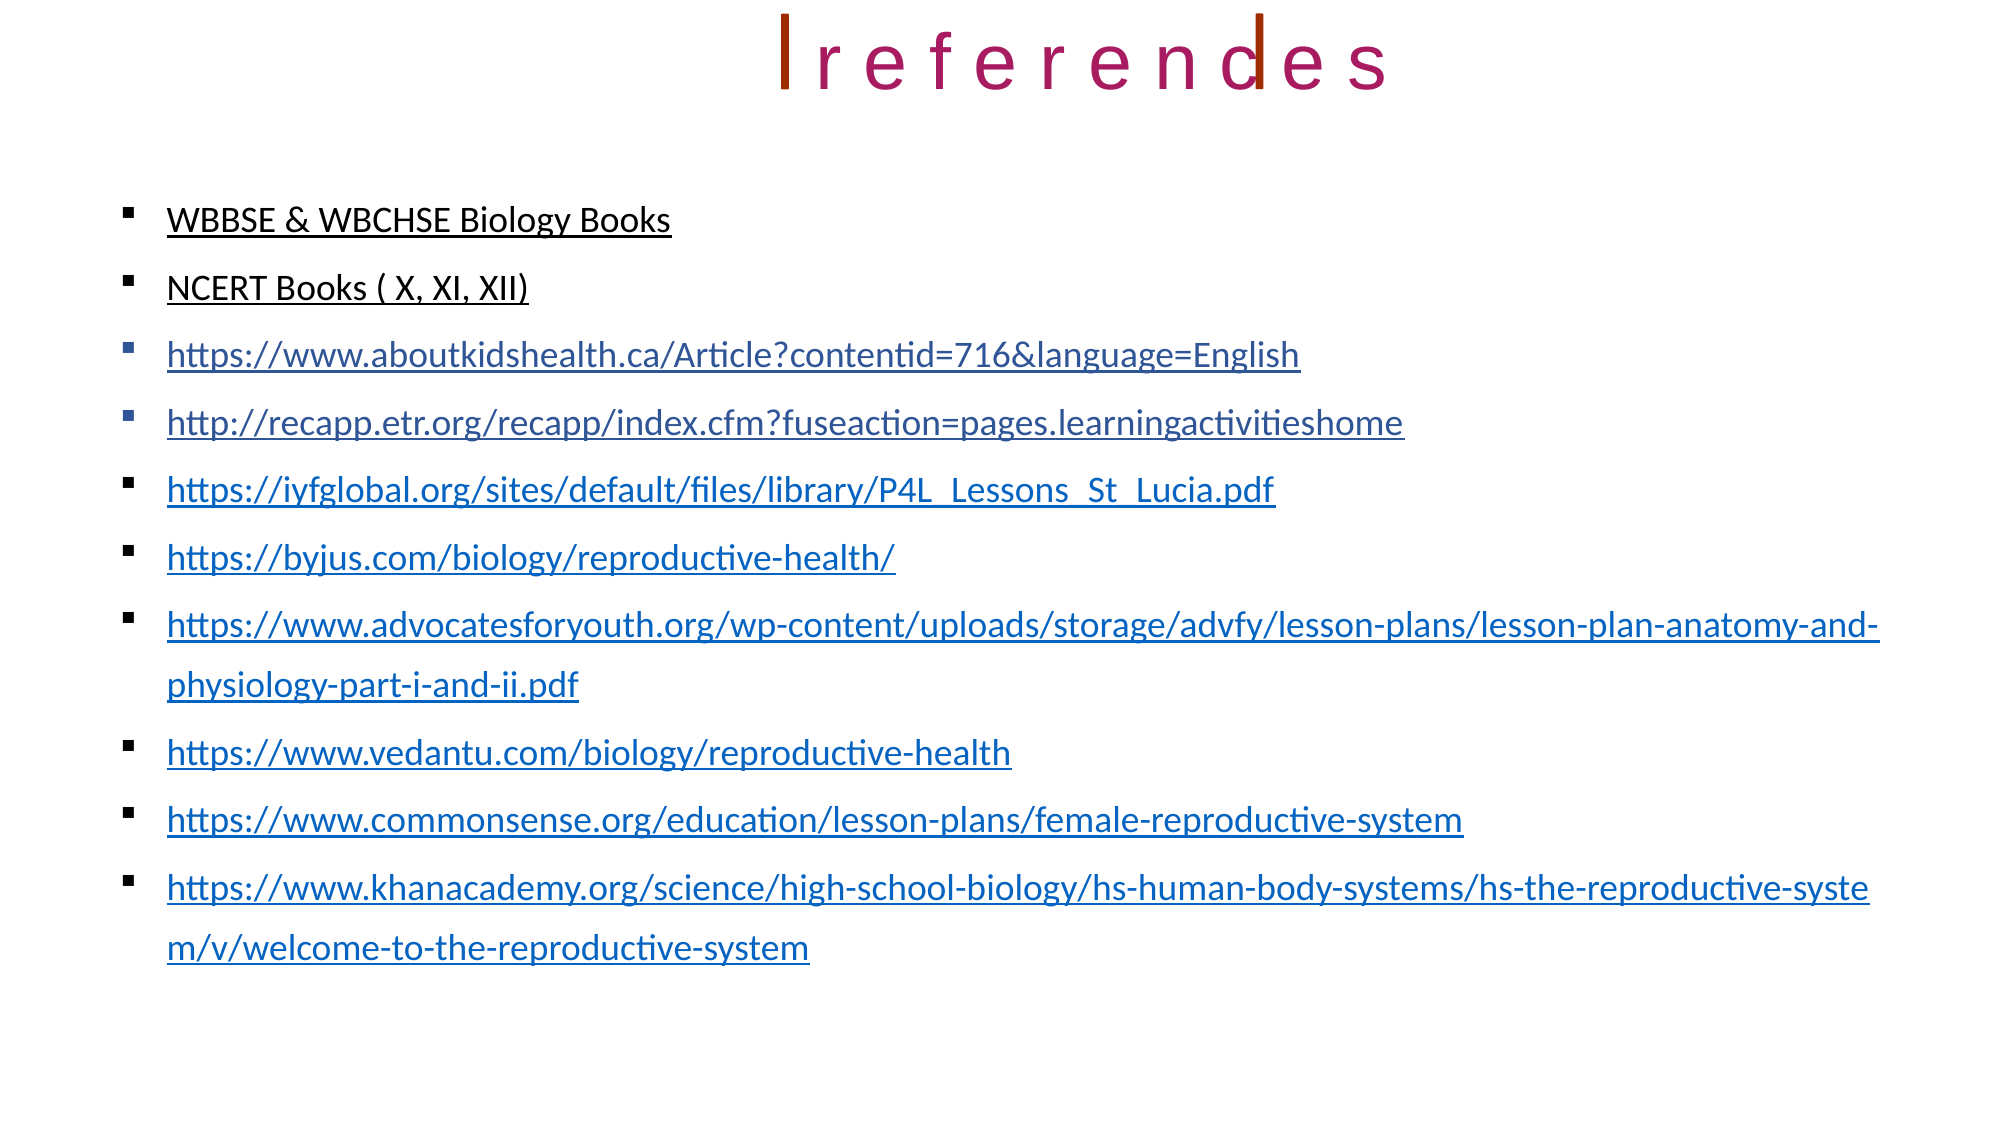

r e f e r e n c e s

WBBSE & WBCHSE Biology Books
NCERT Books ( X, XI, XII)
https://www.aboutkidshealth.ca/Article?contentid=716&language=English
http://recapp.etr.org/recapp/index.cfm?fuseaction=pages.learningactivitieshome
https://iyfglobal.org/sites/default/files/library/P4L_Lessons_St_Lucia.pdf
https://byjus.com/biology/reproductive-health/
https://www.advocatesforyouth.org/wp-content/uploads/storage/advfy/lesson-plans/lesson-plan-anatomy-and-physiology-part-i-and-ii.pdf
https://www.vedantu.com/biology/reproductive-health
https://www.commonsense.org/education/lesson-plans/female-reproductive-system
https://www.khanacademy.org/science/high-school-biology/hs-human-body-systems/hs-the-reproductive-system/v/welcome-to-the-reproductive-system